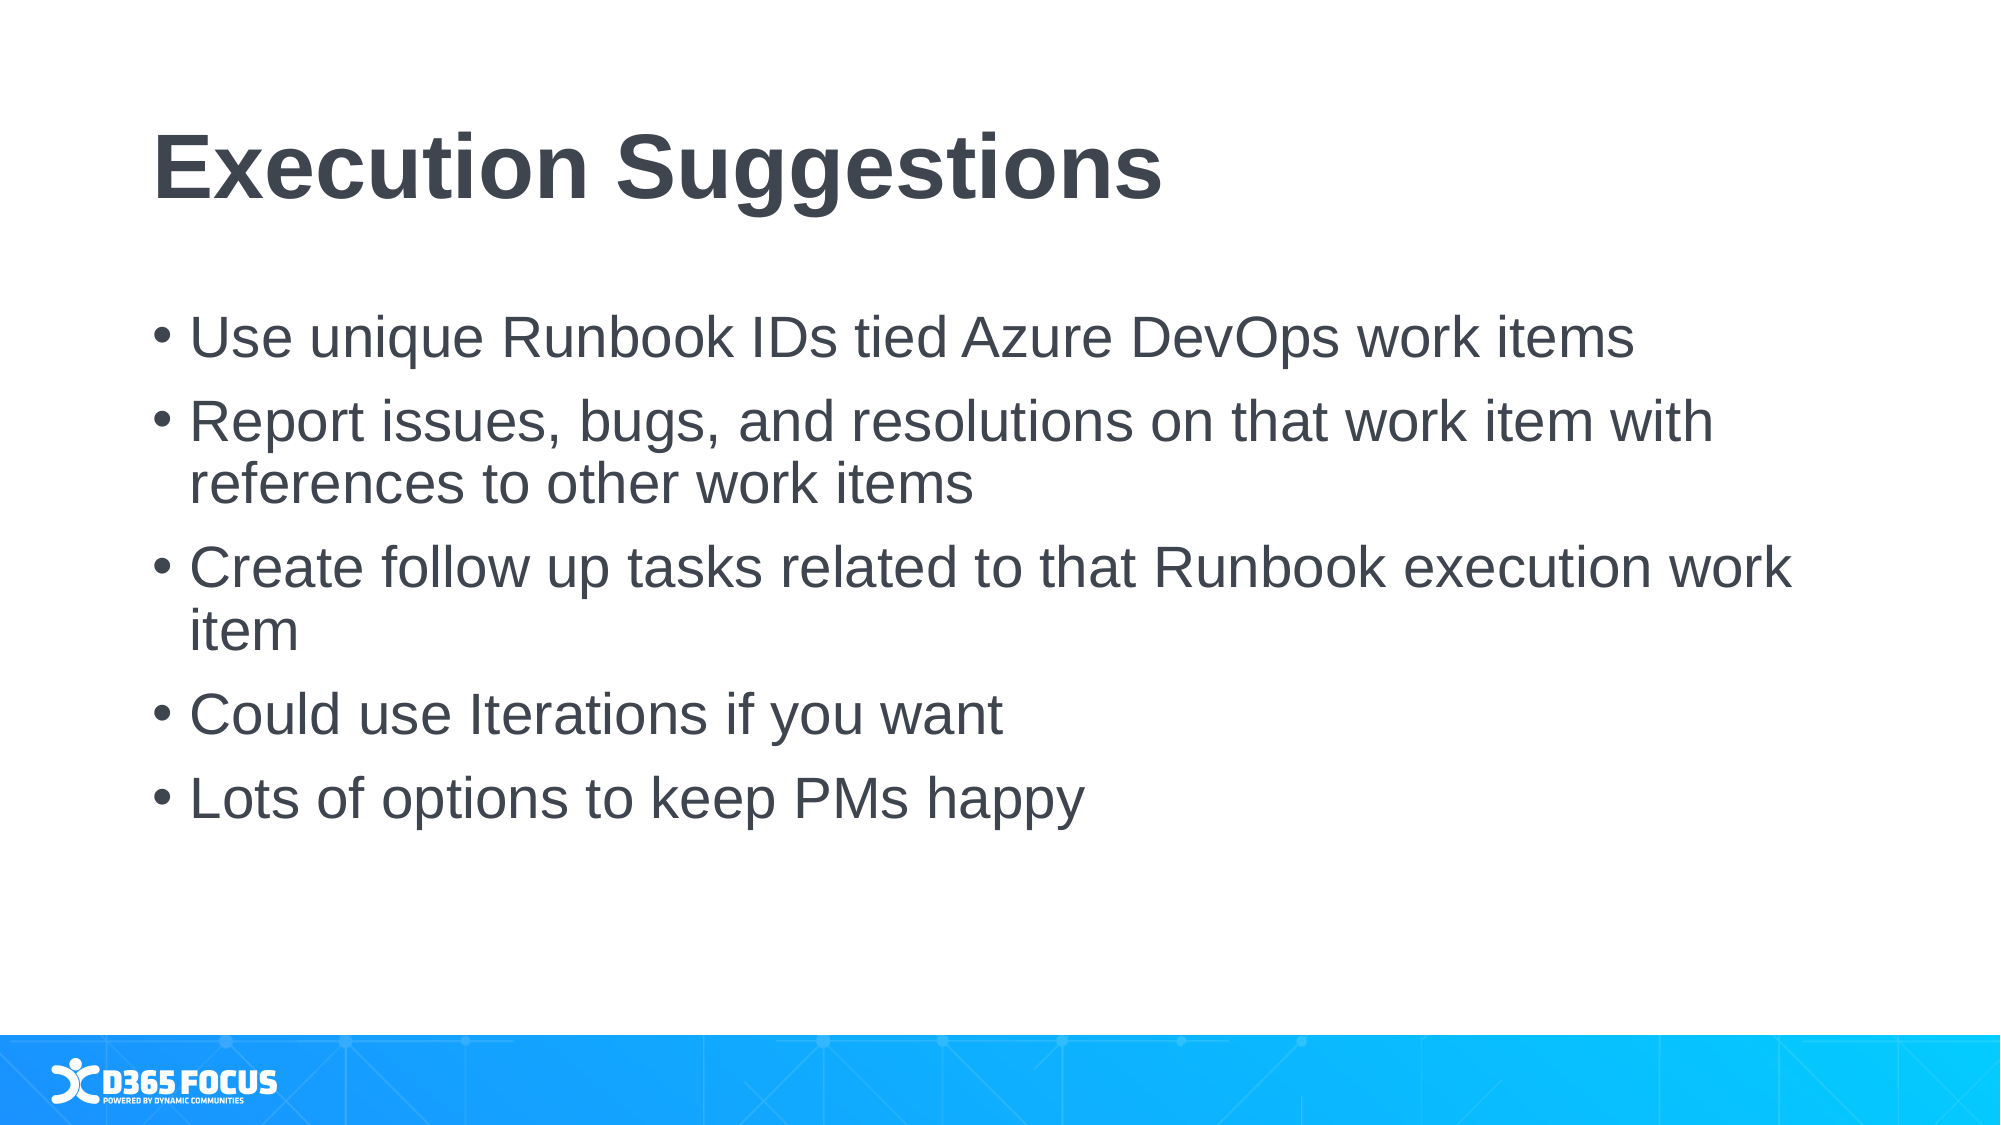

# Execution Suggestions
Use unique Runbook IDs tied Azure DevOps work items
Report issues, bugs, and resolutions on that work item with references to other work items
Create follow up tasks related to that Runbook execution work item
Could use Iterations if you want
Lots of options to keep PMs happy